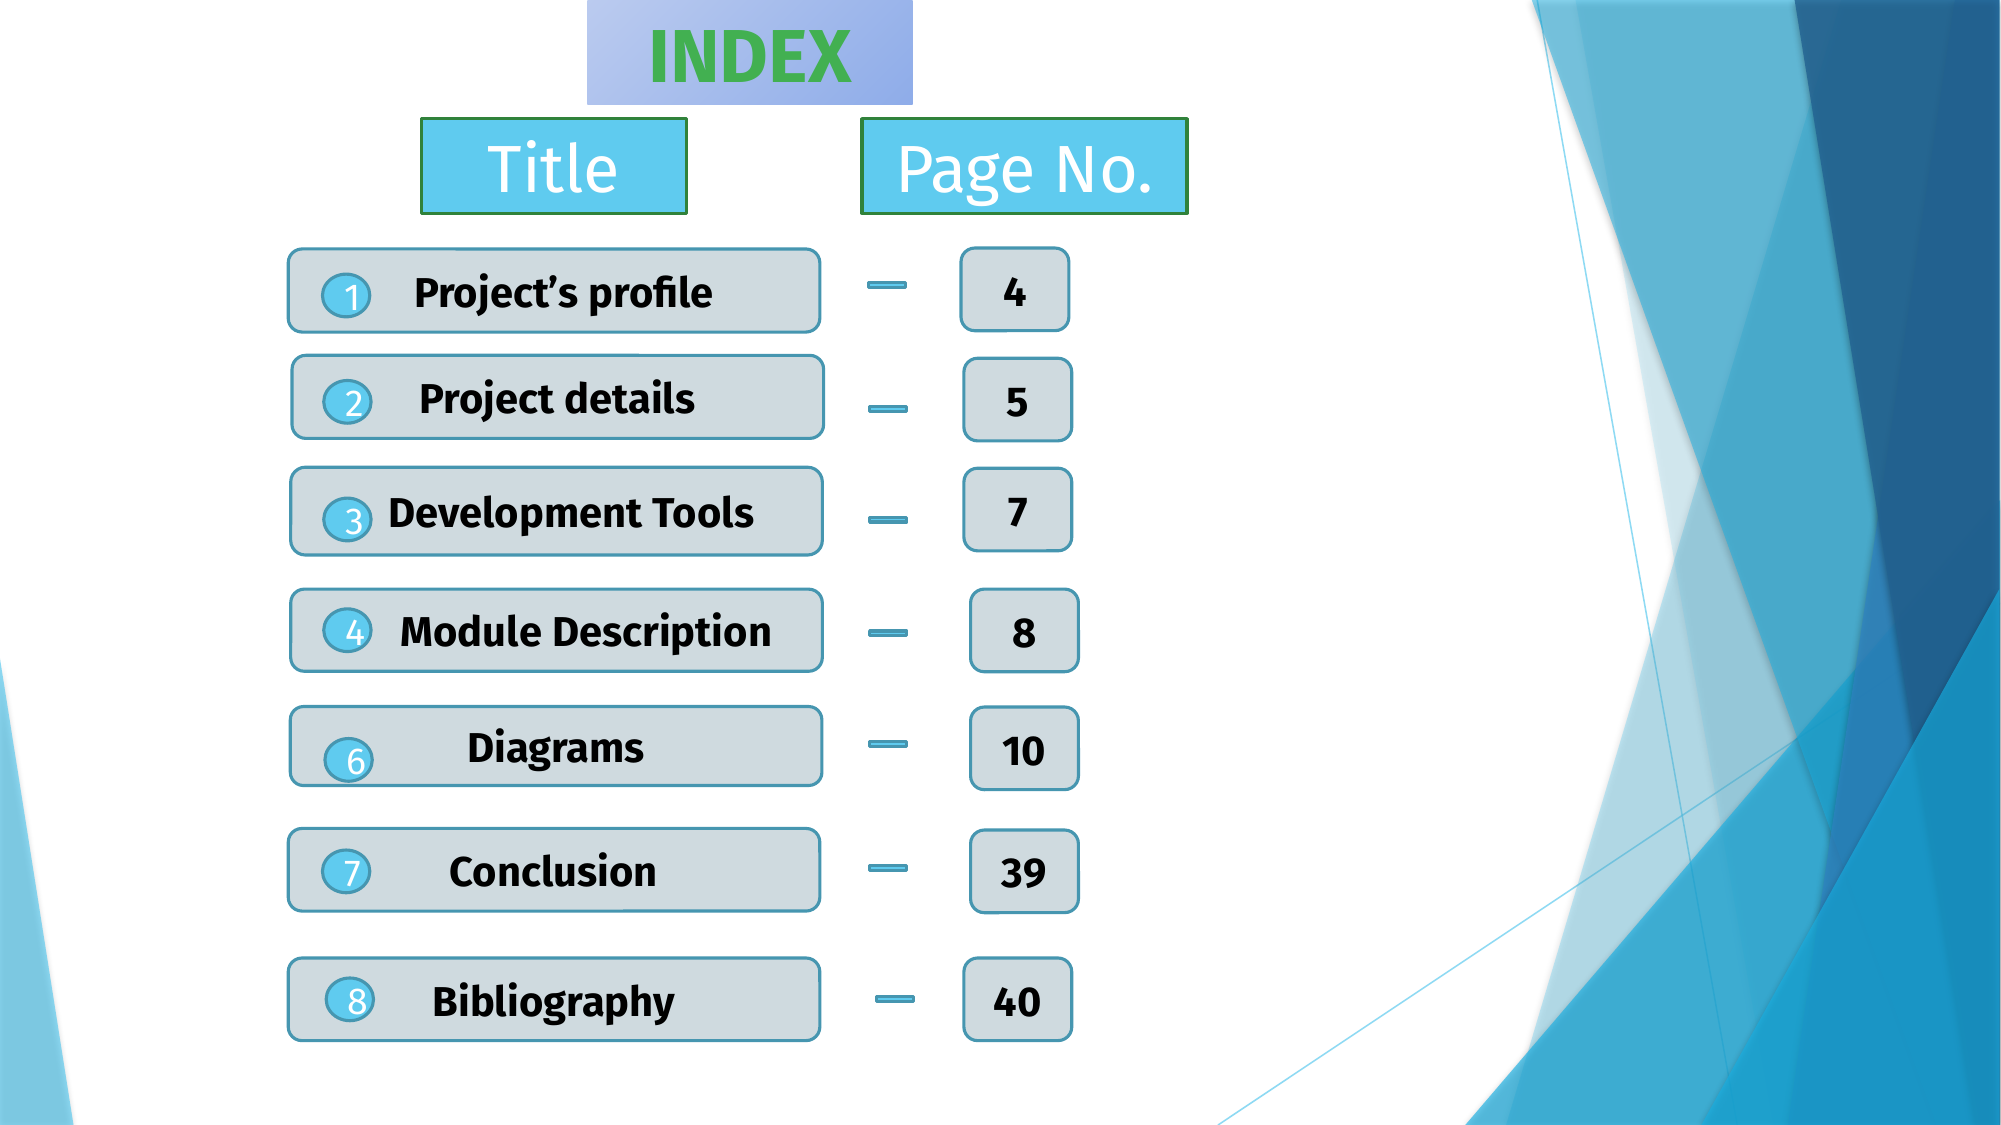

INDEX
Title
Page No.
4
  Project’s profile
1

Project details
5
2

   Development Tools
7
3

      Module Description
8
4

Diagrams
10

6
Conclusion
39
7

Bibliography
40
8